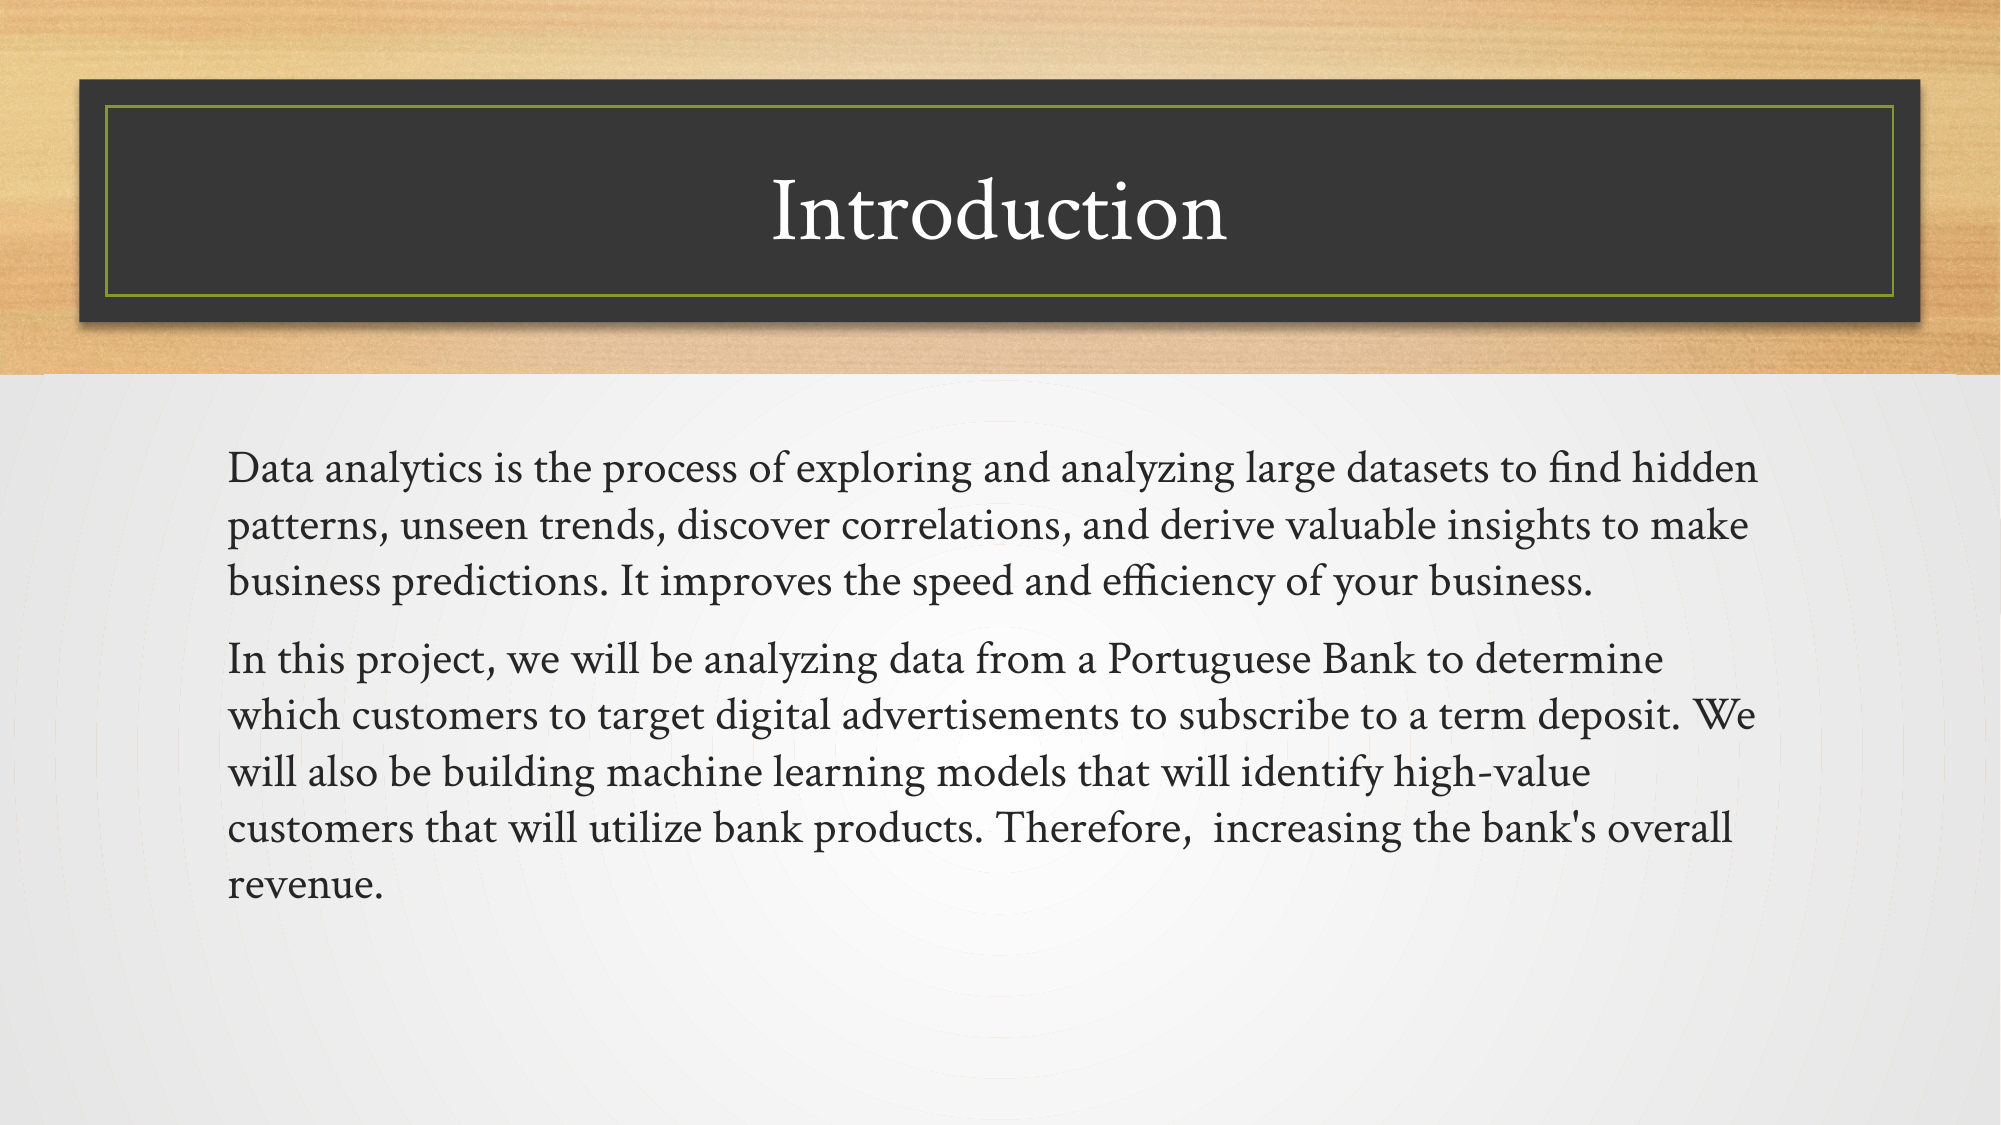

# Introduction

Data analytics is the process of exploring and analyzing large datasets to find hidden patterns, unseen trends, discover correlations, and derive valuable insights to make business predictions. It improves the speed and efficiency of your business.
In this project, we will be analyzing data from a Portuguese Bank to determine which customers to target digital advertisements to subscribe to a term deposit. We will also be building machine learning models that will identify high-value customers that will utilize bank products. Therefore,  increasing the bank's overall revenue.